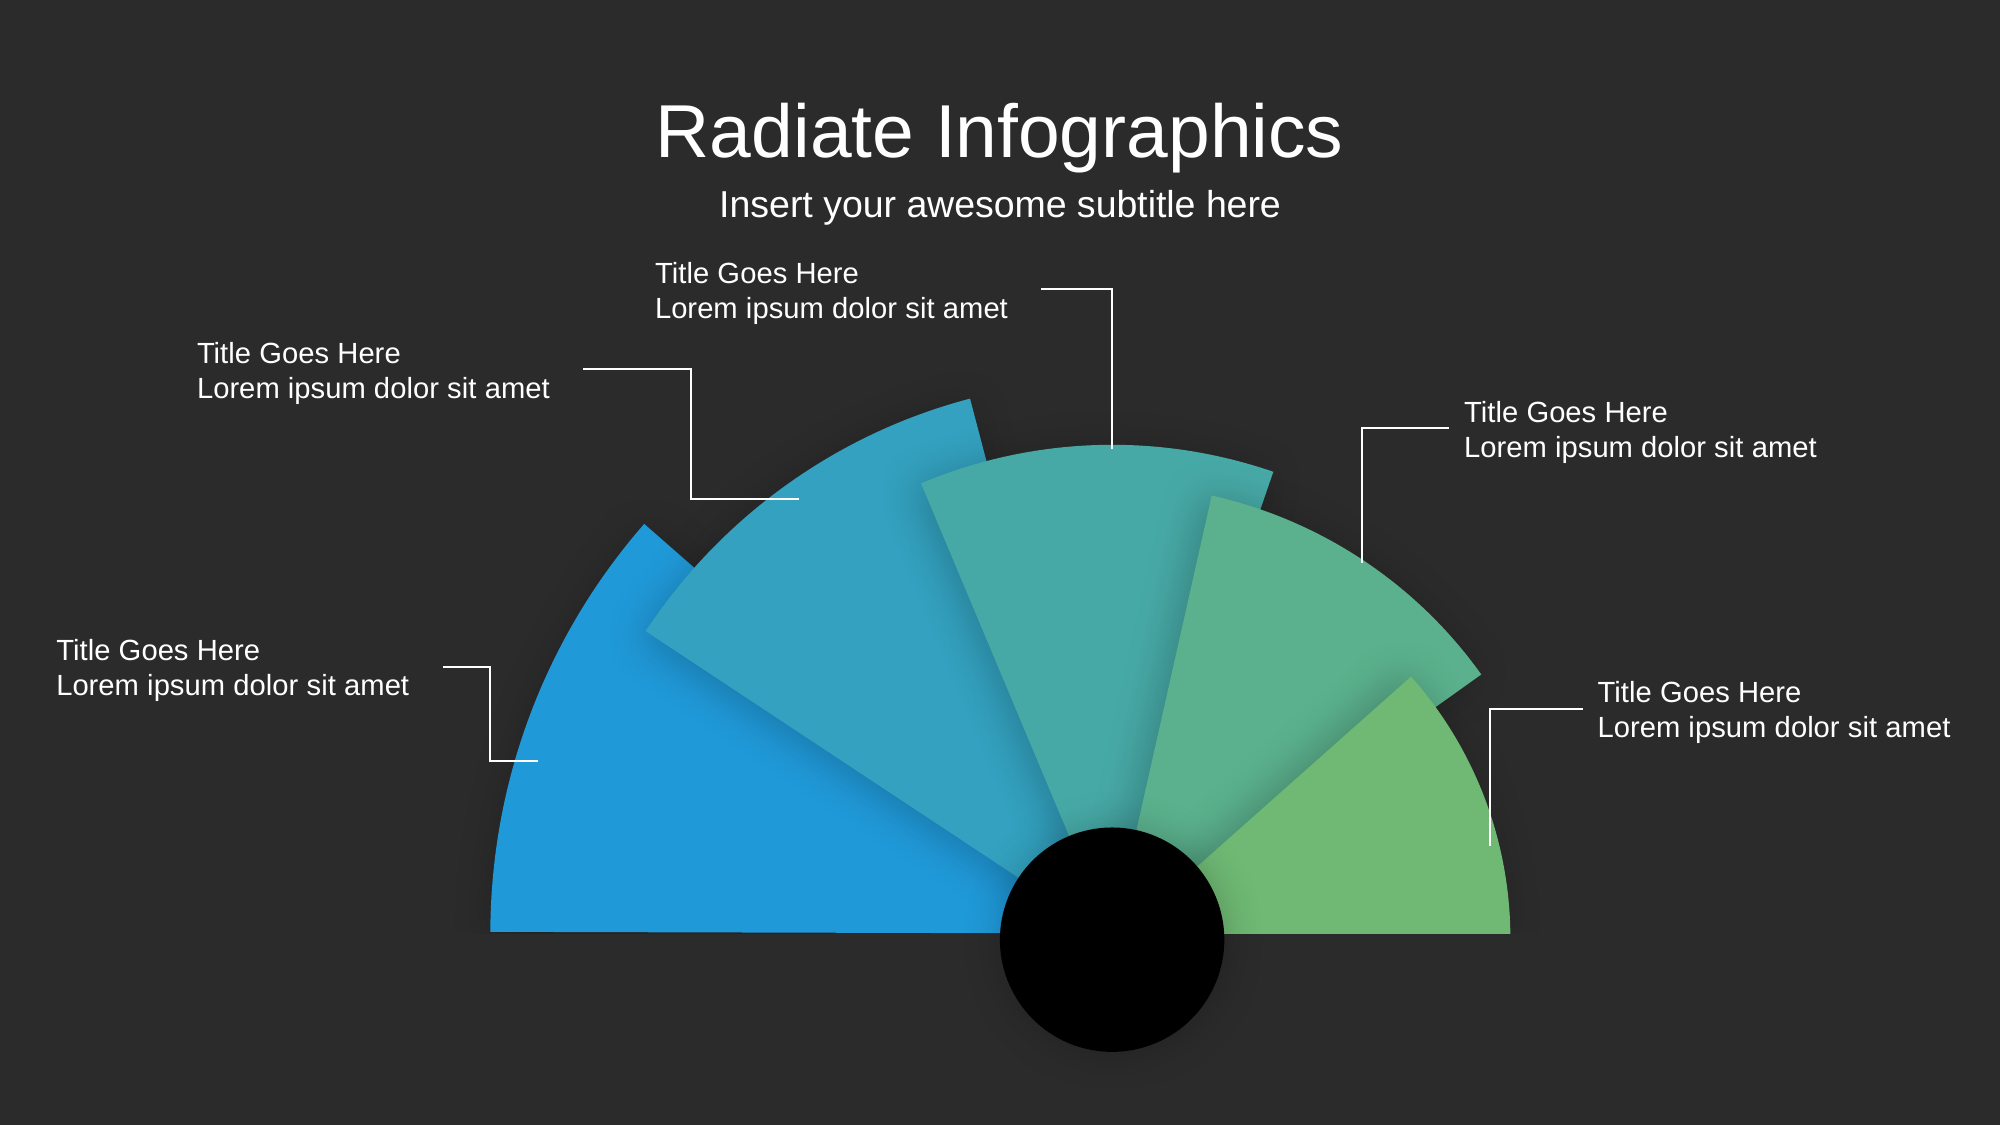

# Radiate Infographics
Insert your awesome subtitle here
Title Goes Here
Lorem ipsum dolor sit amet

Title Goes Here
Lorem ipsum dolor sit amet

Title Goes Here
Lorem ipsum dolor sit amet

Title Goes Here
Lorem ipsum dolor sit amet
Title Goes Here
Lorem ipsum dolor sit amet